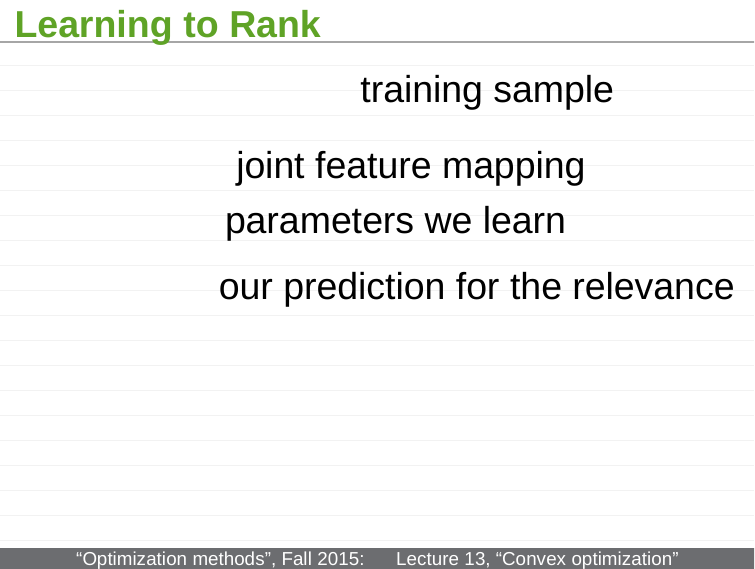

# Learning to Rank
training sample
joint feature mapping
parameters we learn
our prediction for the relevance